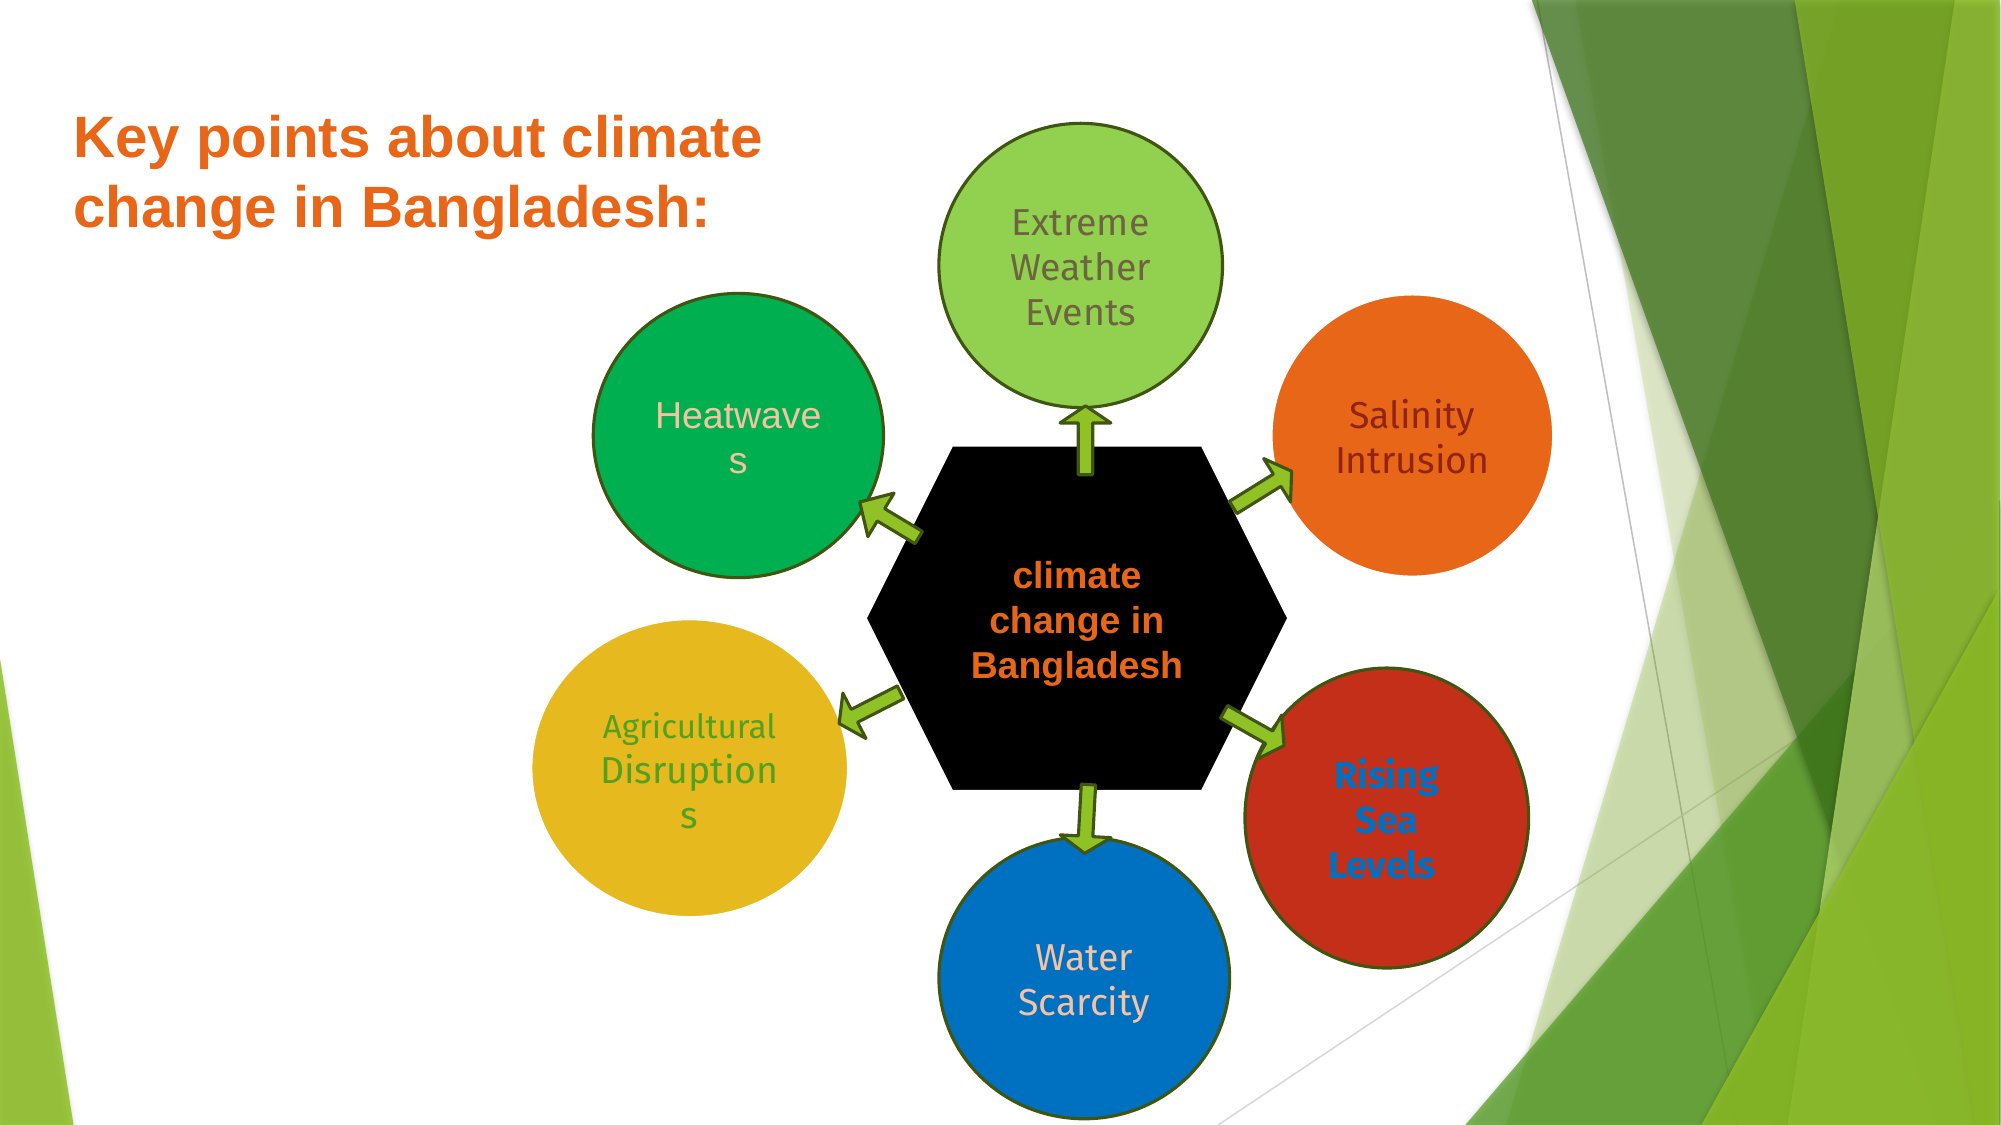

Key points about climate change in Bangladesh:

Extreme Weather Events
Heatwaves
Salinity Intrusion

climate change in Bangladesh

Agricultural Disruptions
Rising Sea Levels

Water Scarcity